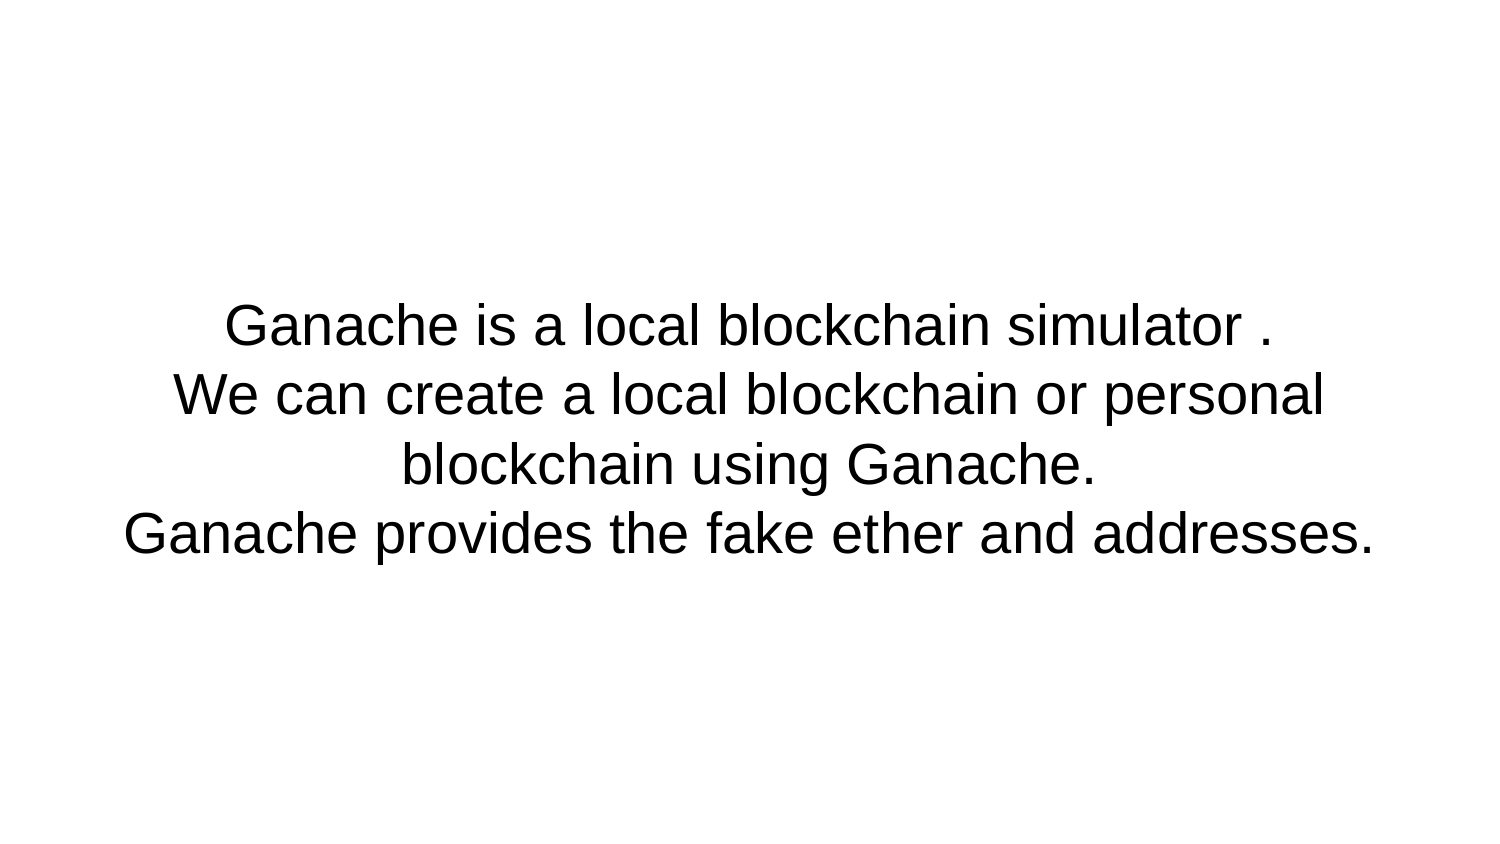

# Ganache is a local blockchain simulator .
We can create a local blockchain or personal blockchain using Ganache.
Ganache provides the fake ether and addresses.